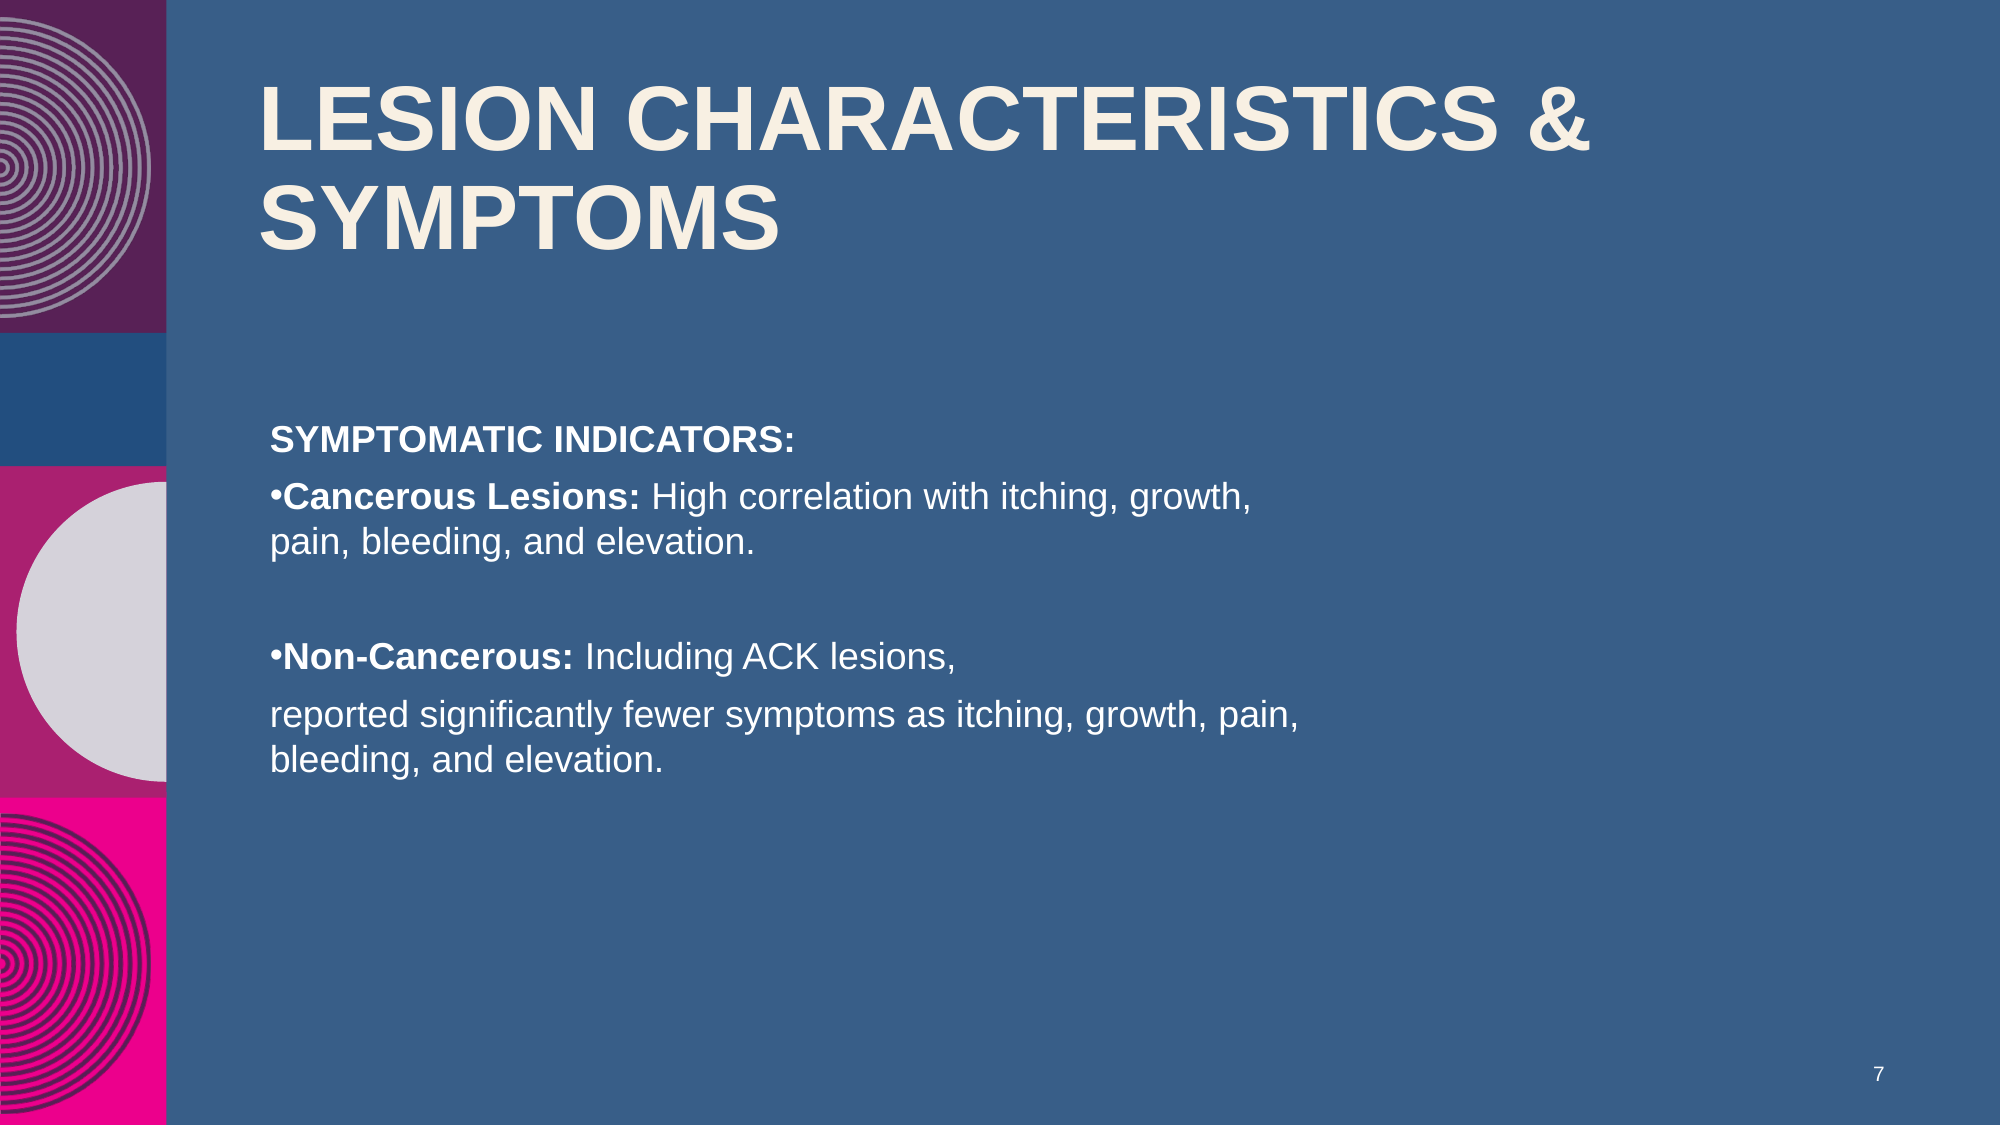

# Lesion Characteristics & Symptoms
SYMPTOMATIC INDICATORS:
Cancerous Lesions: High correlation with itching, growth, pain, bleeding, and elevation.

Non-Cancerous: Including ACK lesions,
reported significantly fewer symptoms as itching, growth, pain, bleeding, and elevation.
7